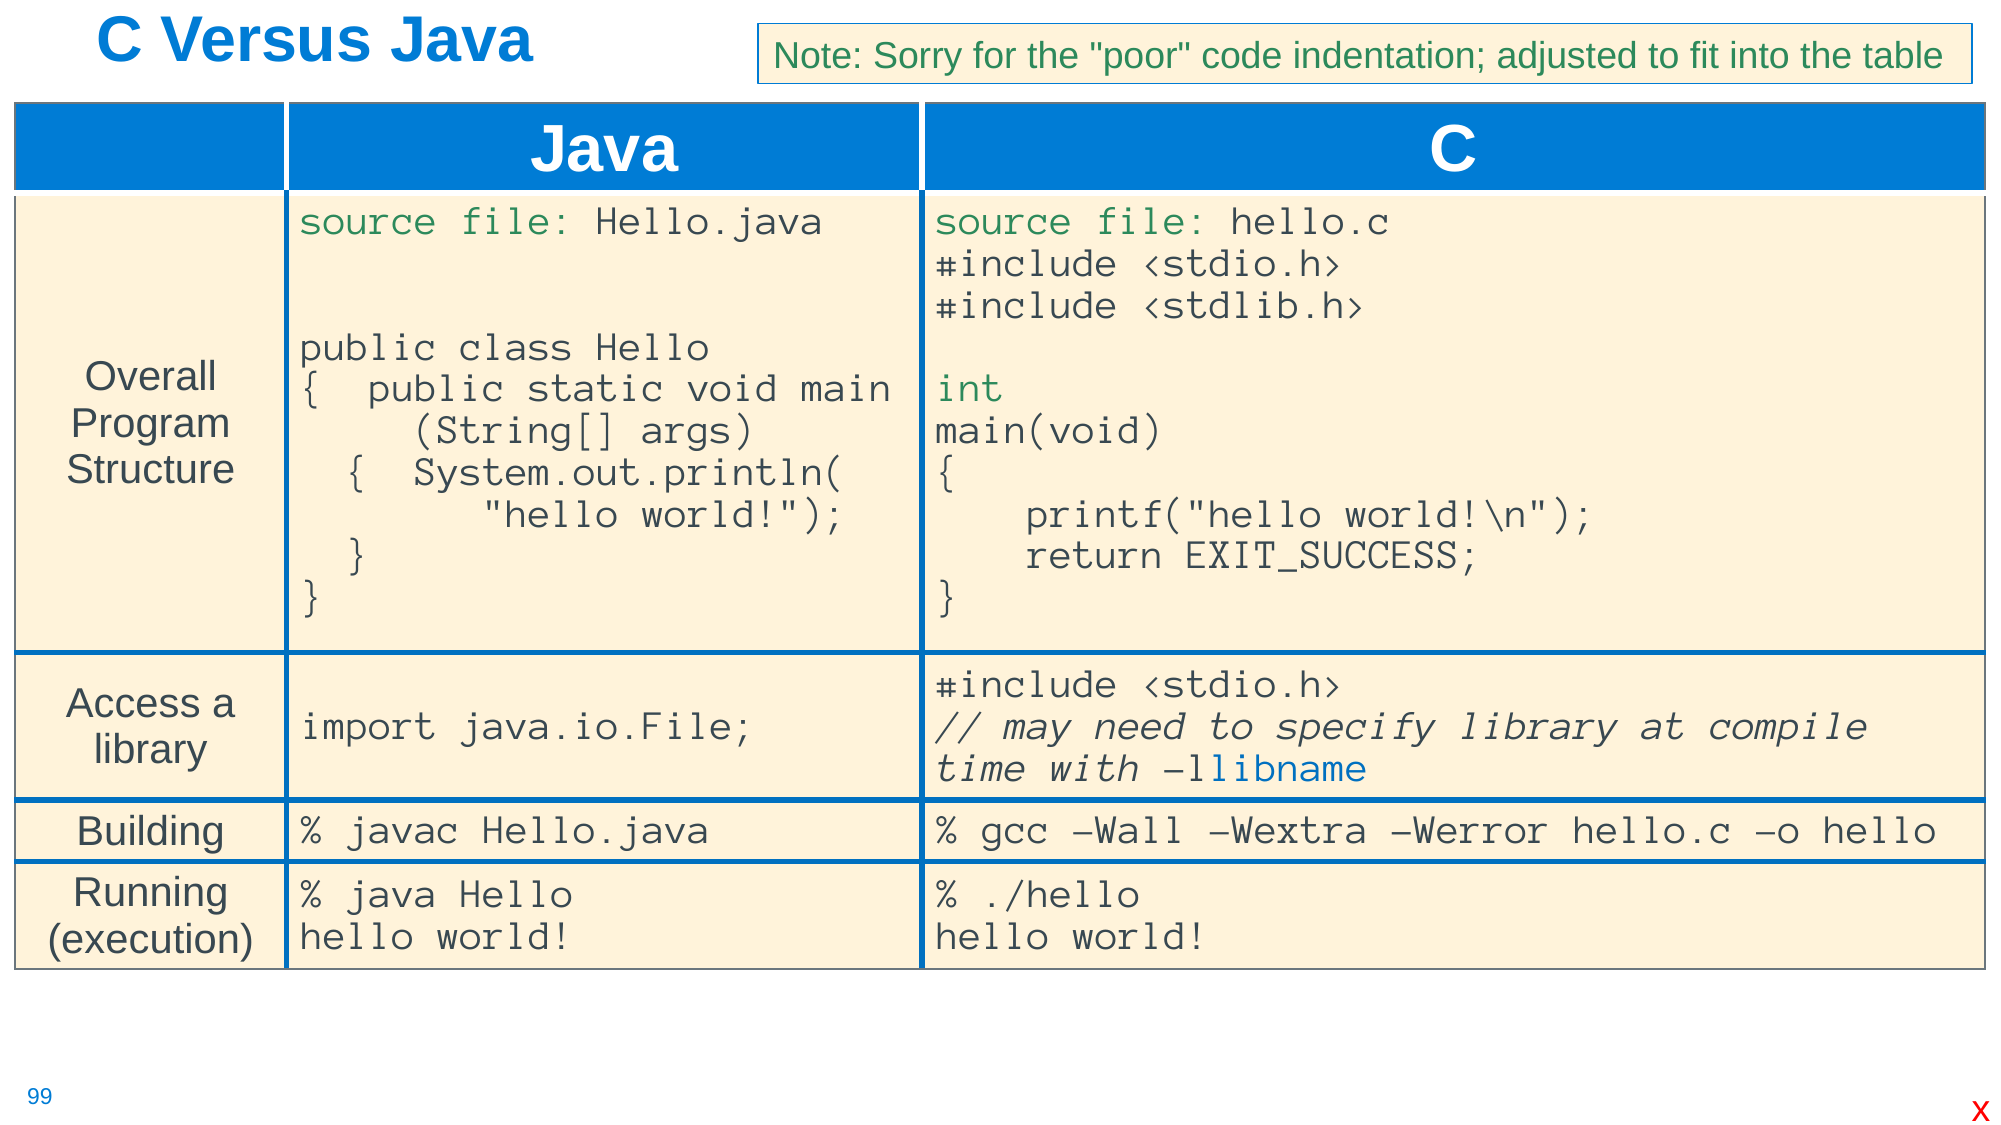

# C Versus Java
Note: Sorry for the "poor" code indentation; adjusted to fit into the table
|  | Java | C |
| --- | --- | --- |
| Overall Program Structure | source file: Hello.java public class Hello { public static void main (String[] args) { System.out.println( "hello world!"); } } | source file: hello.c #include <stdio.h> #include <stdlib.h> int main(void) { printf("hello world!\n"); return EXIT\_SUCCESS; } |
| Access a library | import java.io.File; | #include <stdio.h> // may need to specify library at compile time with -llibname |
| Building | % javac Hello.java | % gcc –Wall –Wextra -Werror hello.c –o hello |
| Running (execution) | % java Hello hello world! | % ./hello hello world! |
x